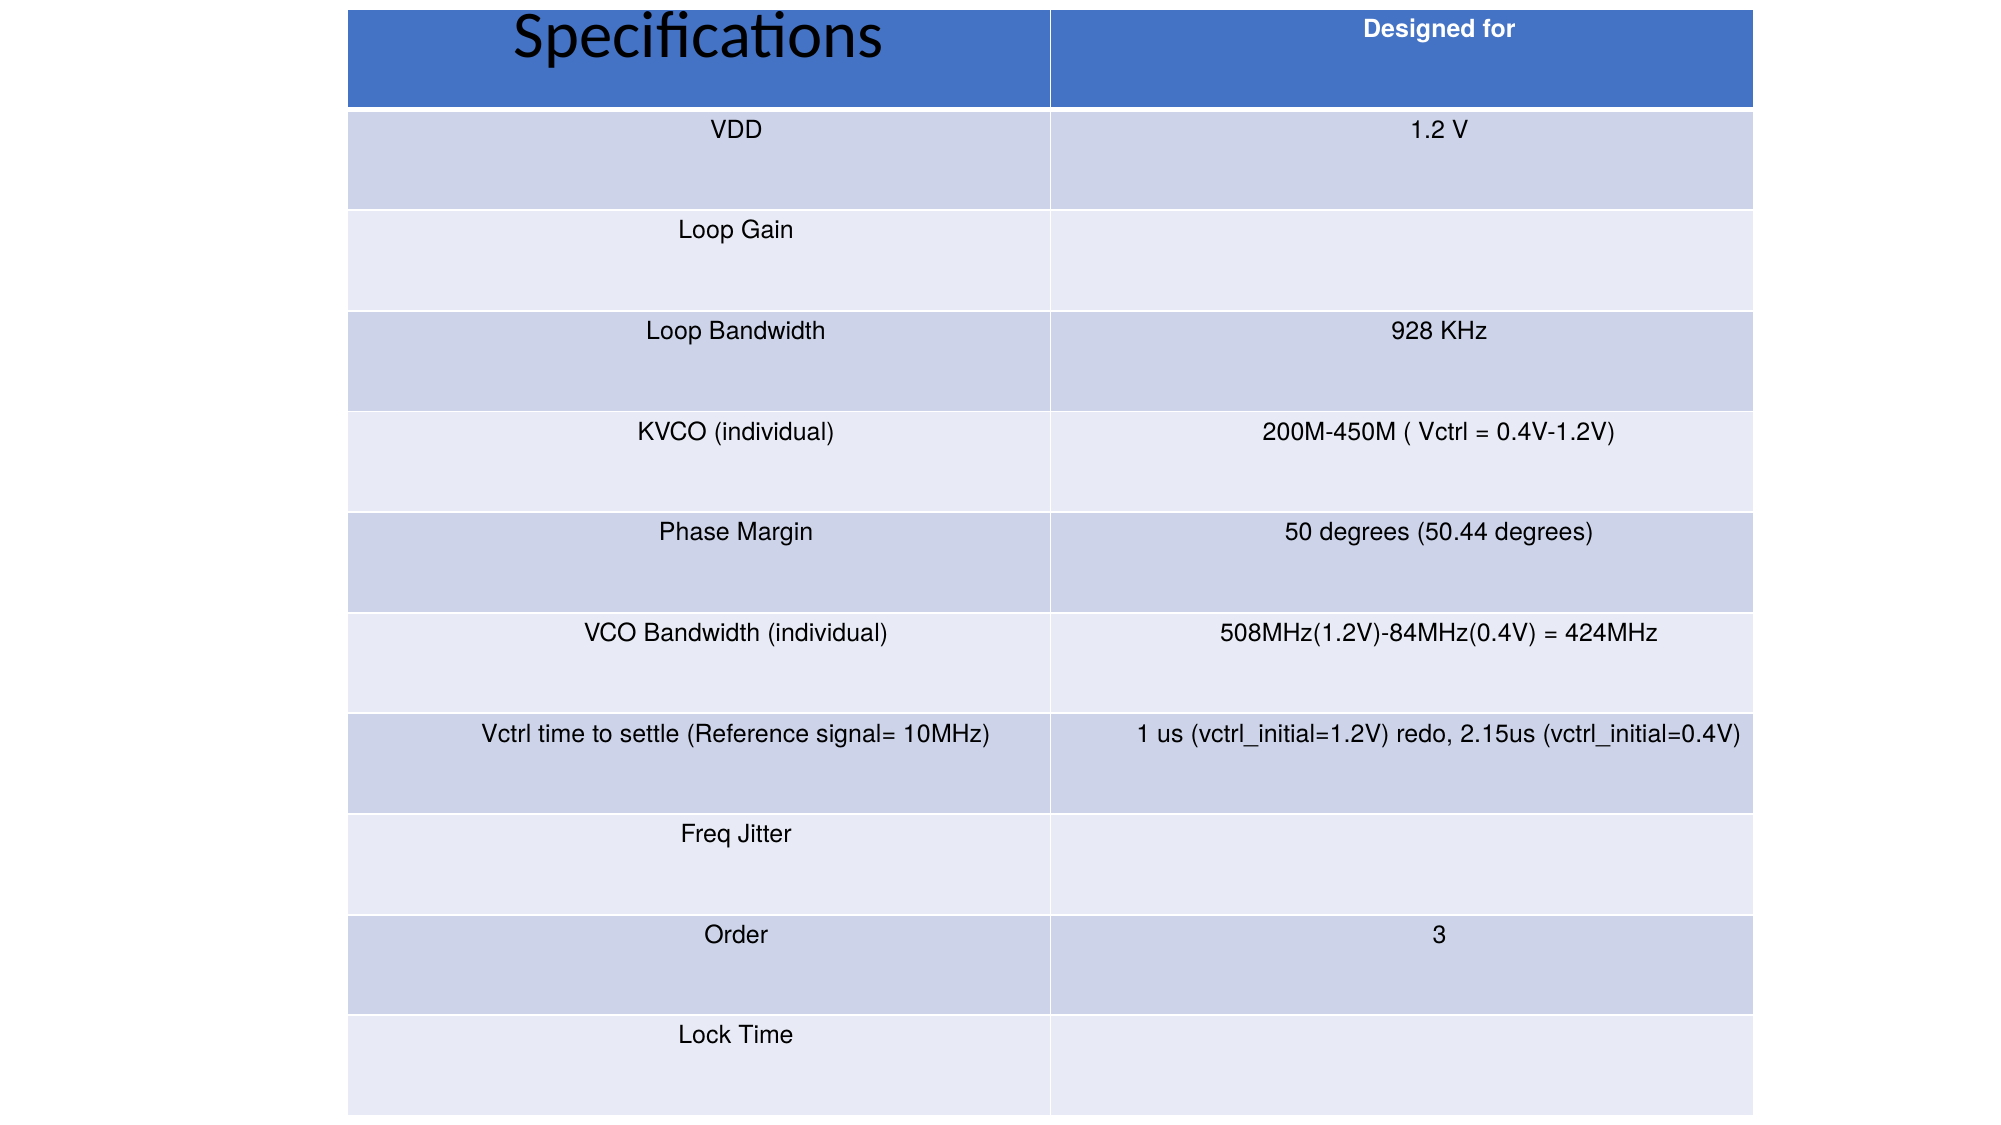

| Specifications | Designed for |
| --- | --- |
| VDD | 1.2 V |
| Loop Gain |  |
| Loop Bandwidth | 928 KHz |
| KVCO (individual) | 200M-450M ( Vctrl = 0.4V-1.2V) |
| Phase Margin | 50 degrees (50.44 degrees) |
| VCO Bandwidth (individual) | 508MHz(1.2V)-84MHz(0.4V) = 424MHz |
| Vctrl time to settle (Reference signal= 10MHz) | 1 us (vctrl\_initial=1.2V) redo, 2.15us (vctrl\_initial=0.4V) |
| Freq Jitter |  |
| Order | 3 |
| Lock Time |  |